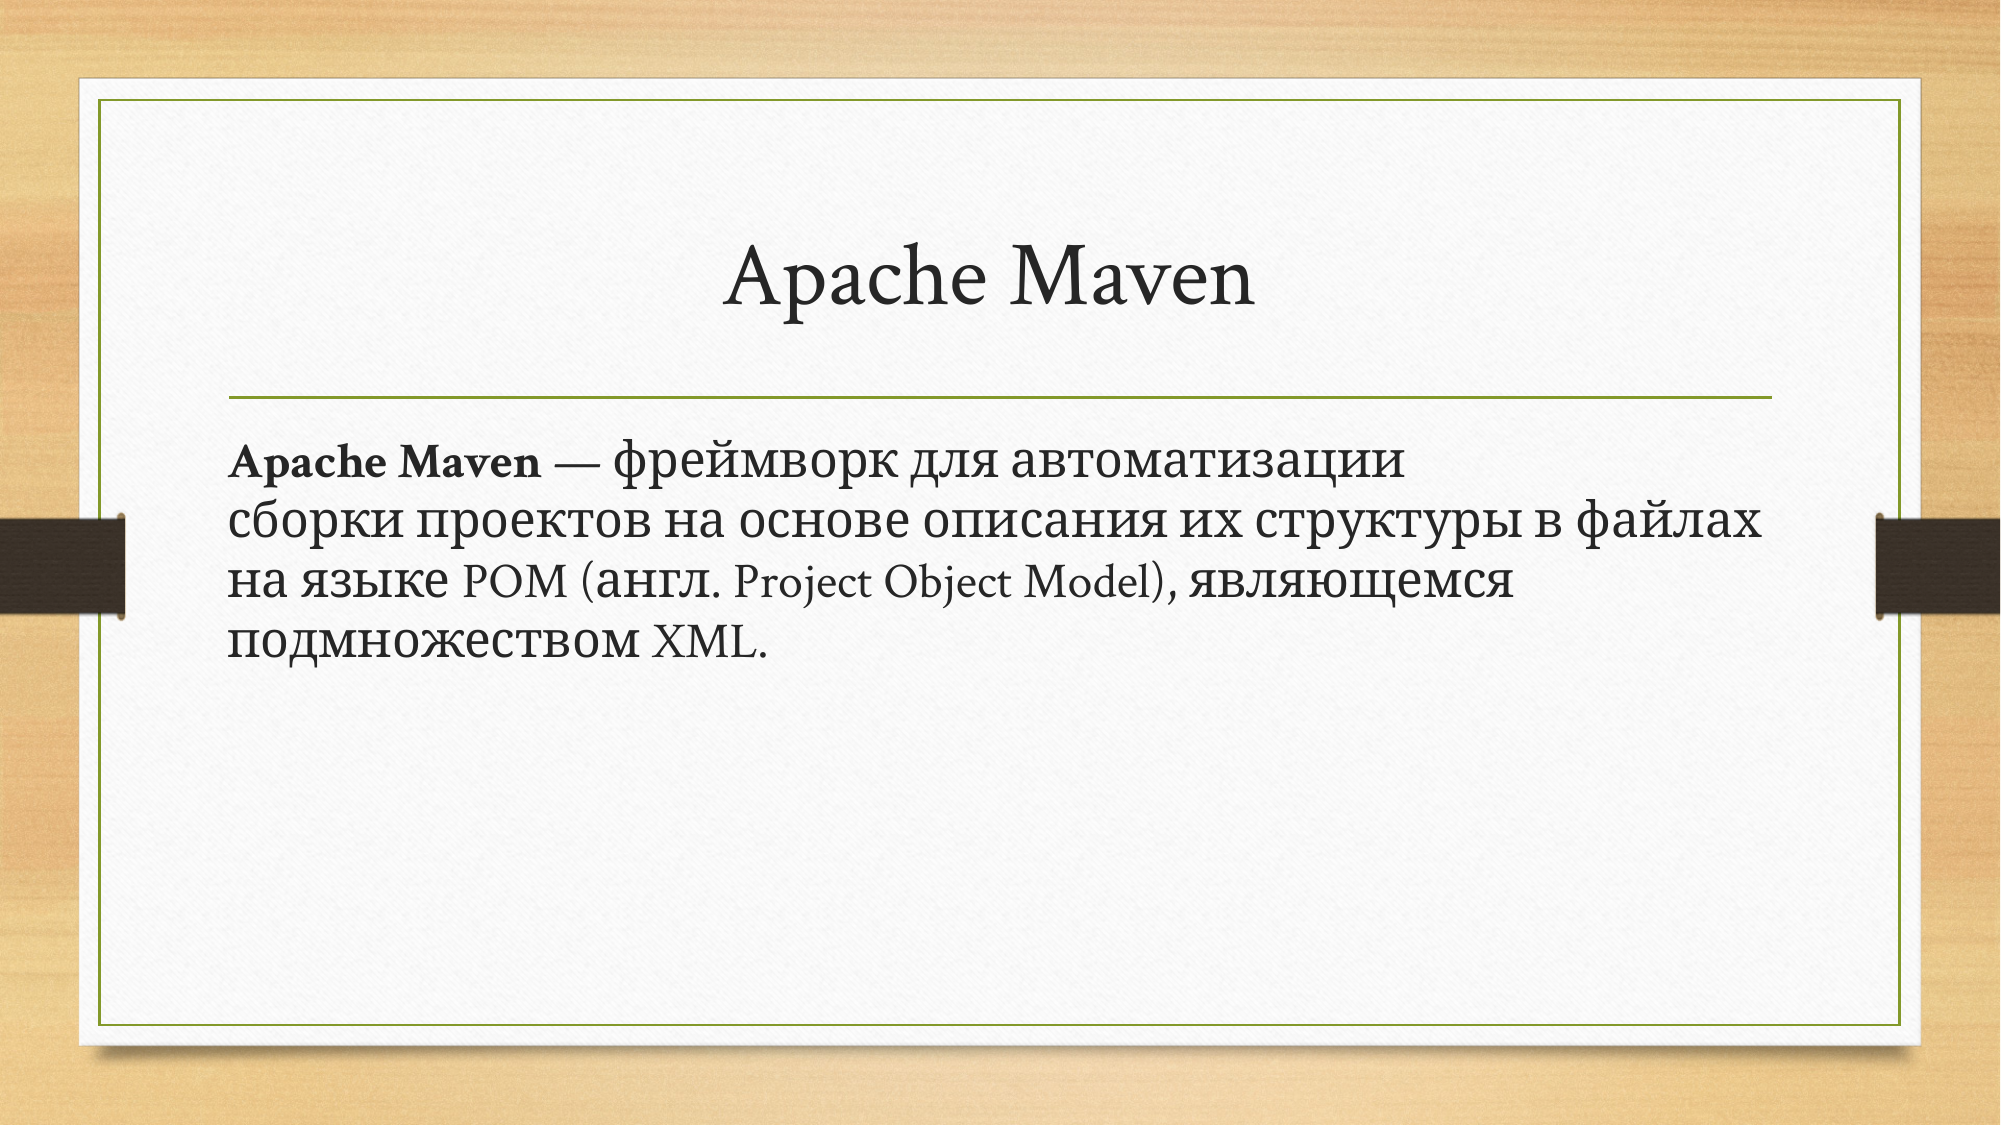

# Apache Maven
Apache Maven — фреймворк для автоматизации сборки проектов на основе описания их структуры в файлах на языке POM (англ. Project Object Model), являющемся подмножеством XML.